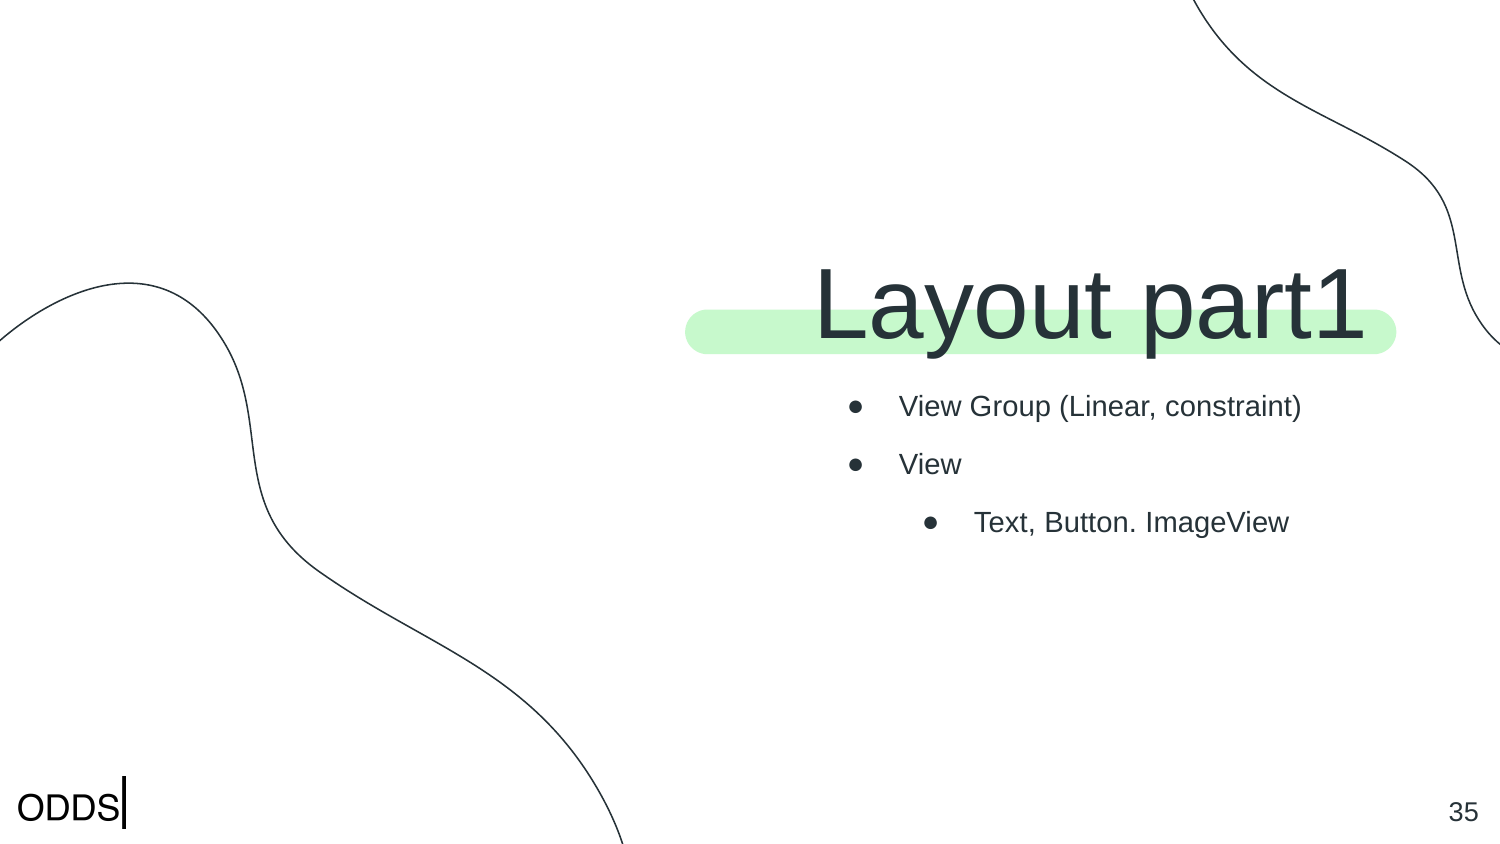

# Layout part1

View Group (Linear, constraint)
View
Text, Button. ImageView

35